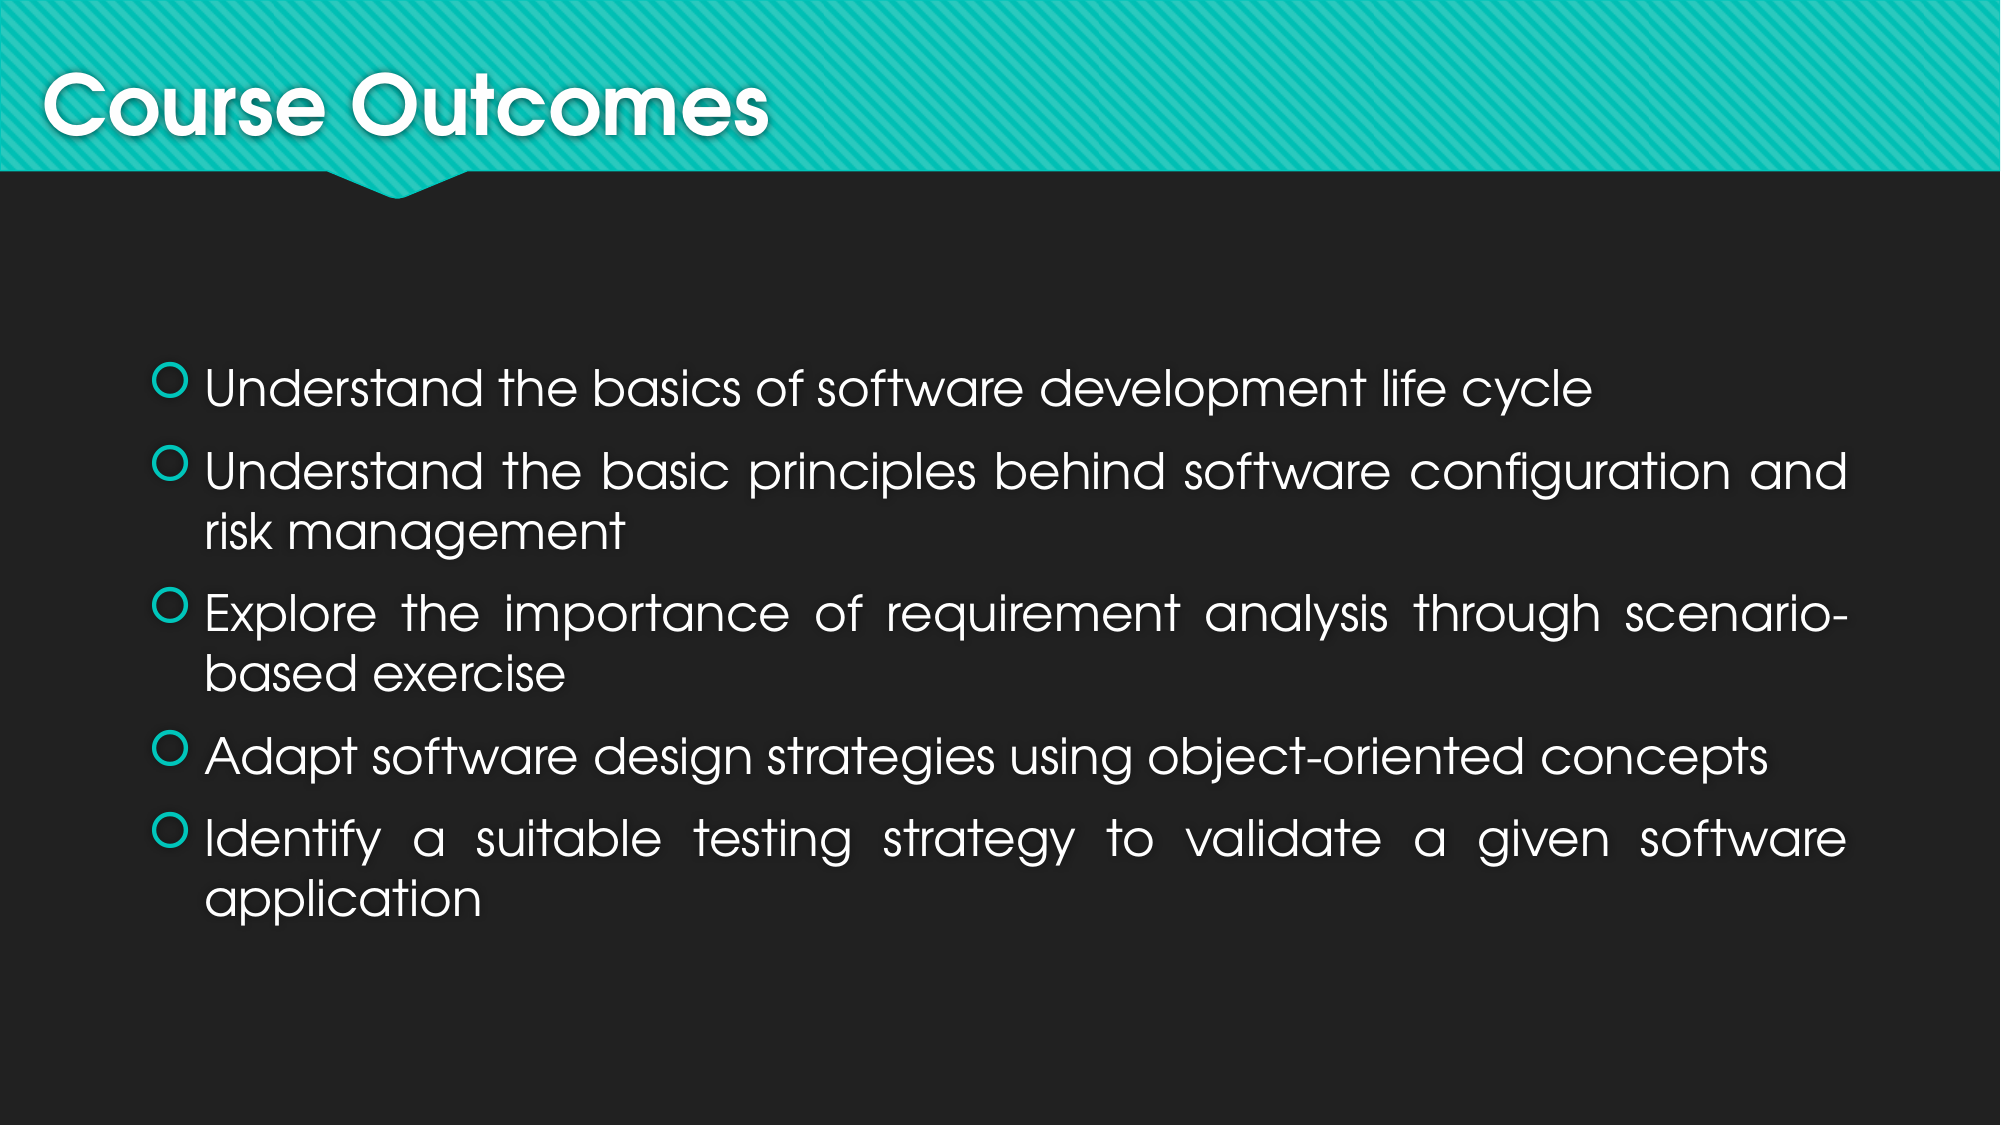

# Course Outcomes
Understand the basics of software development life cycle
Understand the basic principles behind software configuration and risk management
Explore the importance of requirement analysis through scenario-based exercise
Adapt software design strategies using object-oriented concepts
Identify a suitable testing strategy to validate a given software application